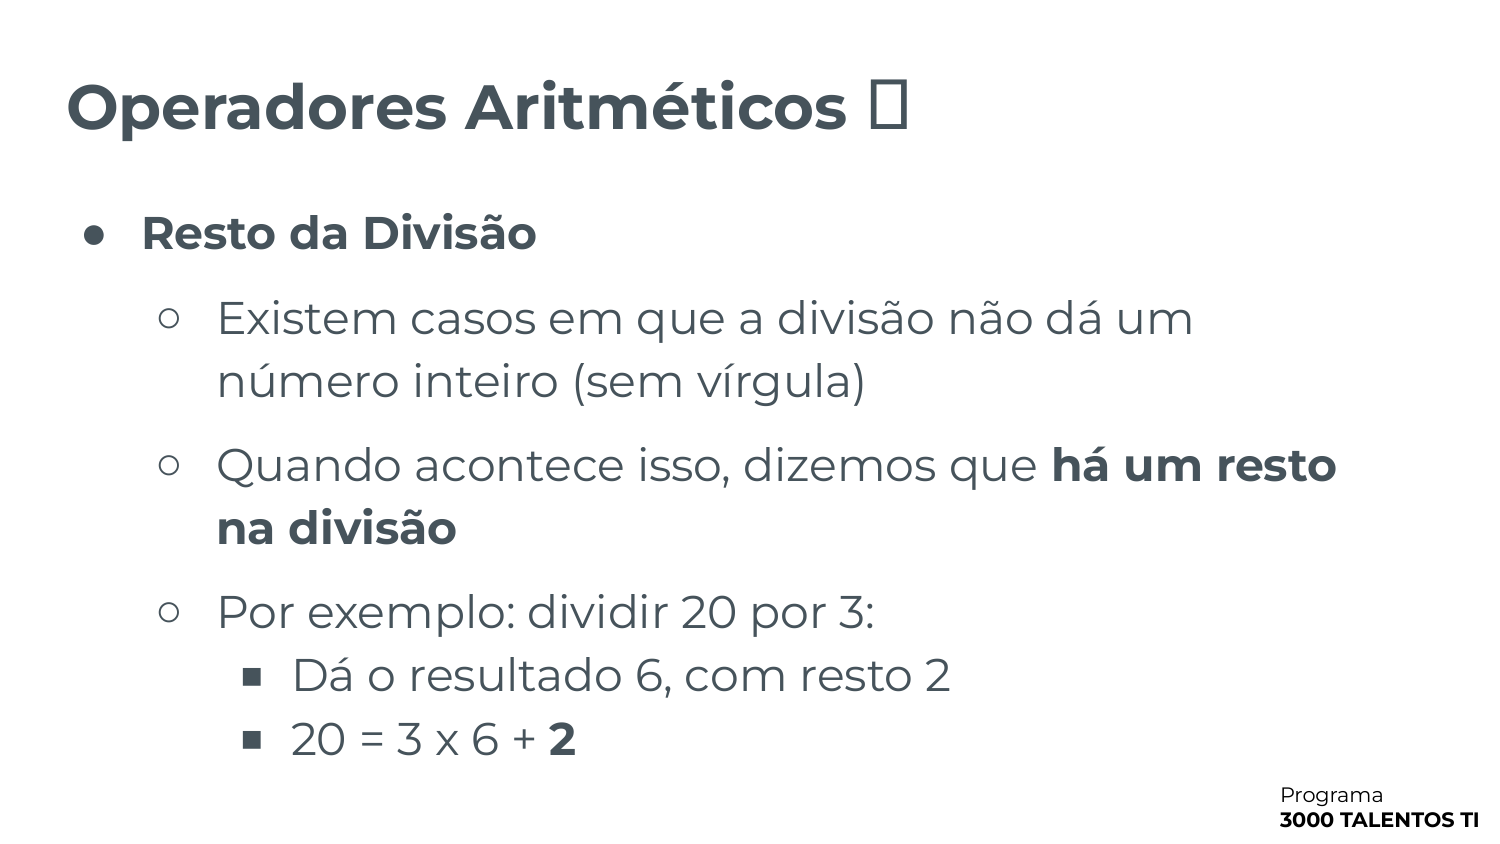

# Operadores Aritméticos 🧮
Resto da Divisão
Existem casos em que a divisão não dá um número inteiro (sem vírgula)
Quando acontece isso, dizemos que há um resto na divisão
Por exemplo: dividir 20 por 3:
Dá o resultado 6, com resto 2
20 = 3 x 6 + 2